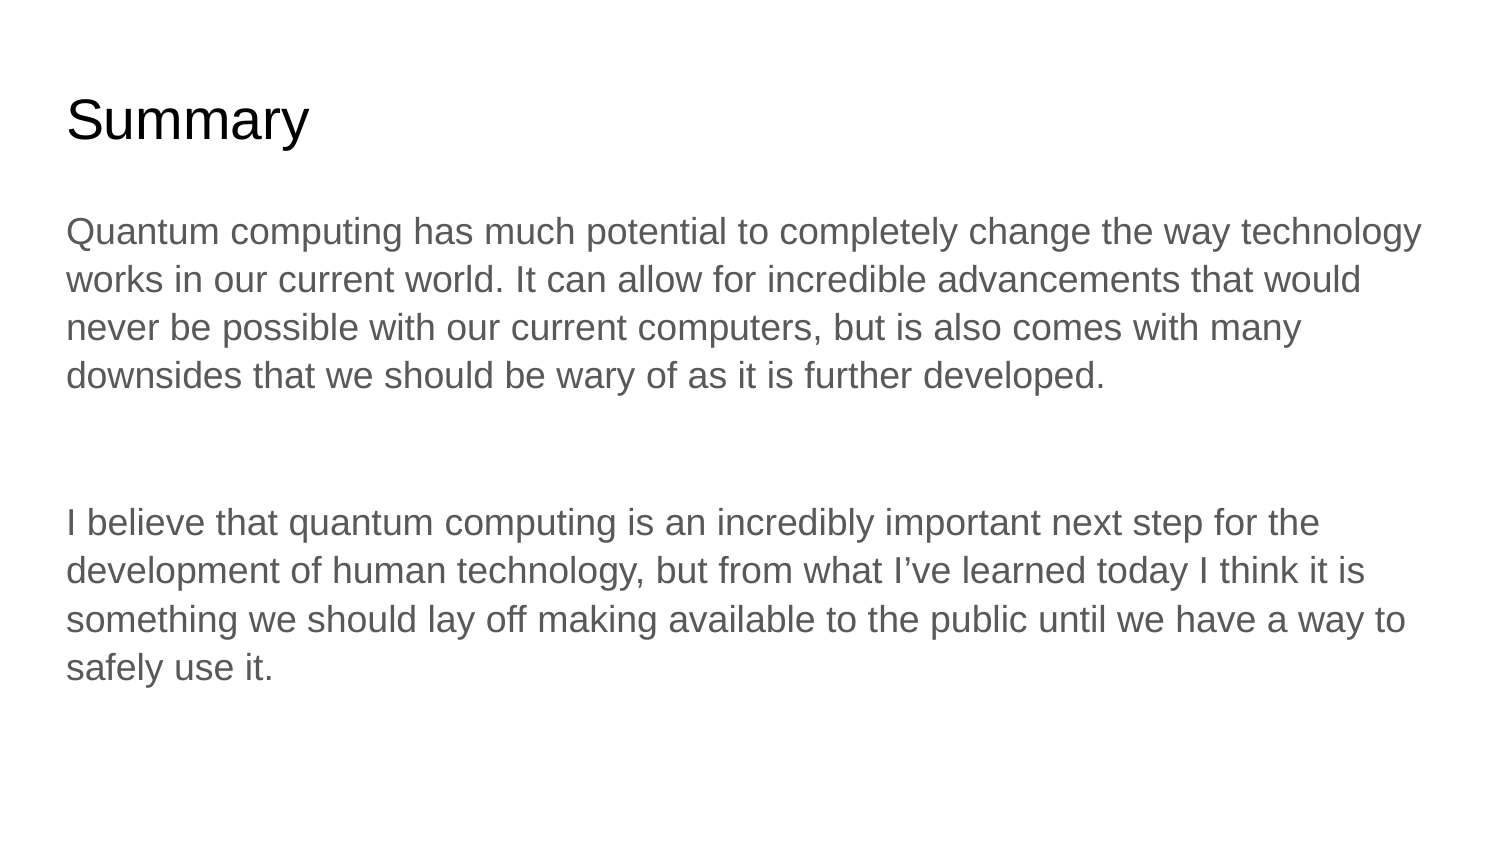

# Summary
Quantum computing has much potential to completely change the way technology works in our current world. It can allow for incredible advancements that would never be possible with our current computers, but is also comes with many downsides that we should be wary of as it is further developed.

I believe that quantum computing is an incredibly important next step for the development of human technology, but from what I’ve learned today I think it is something we should lay off making available to the public until we have a way to safely use it.